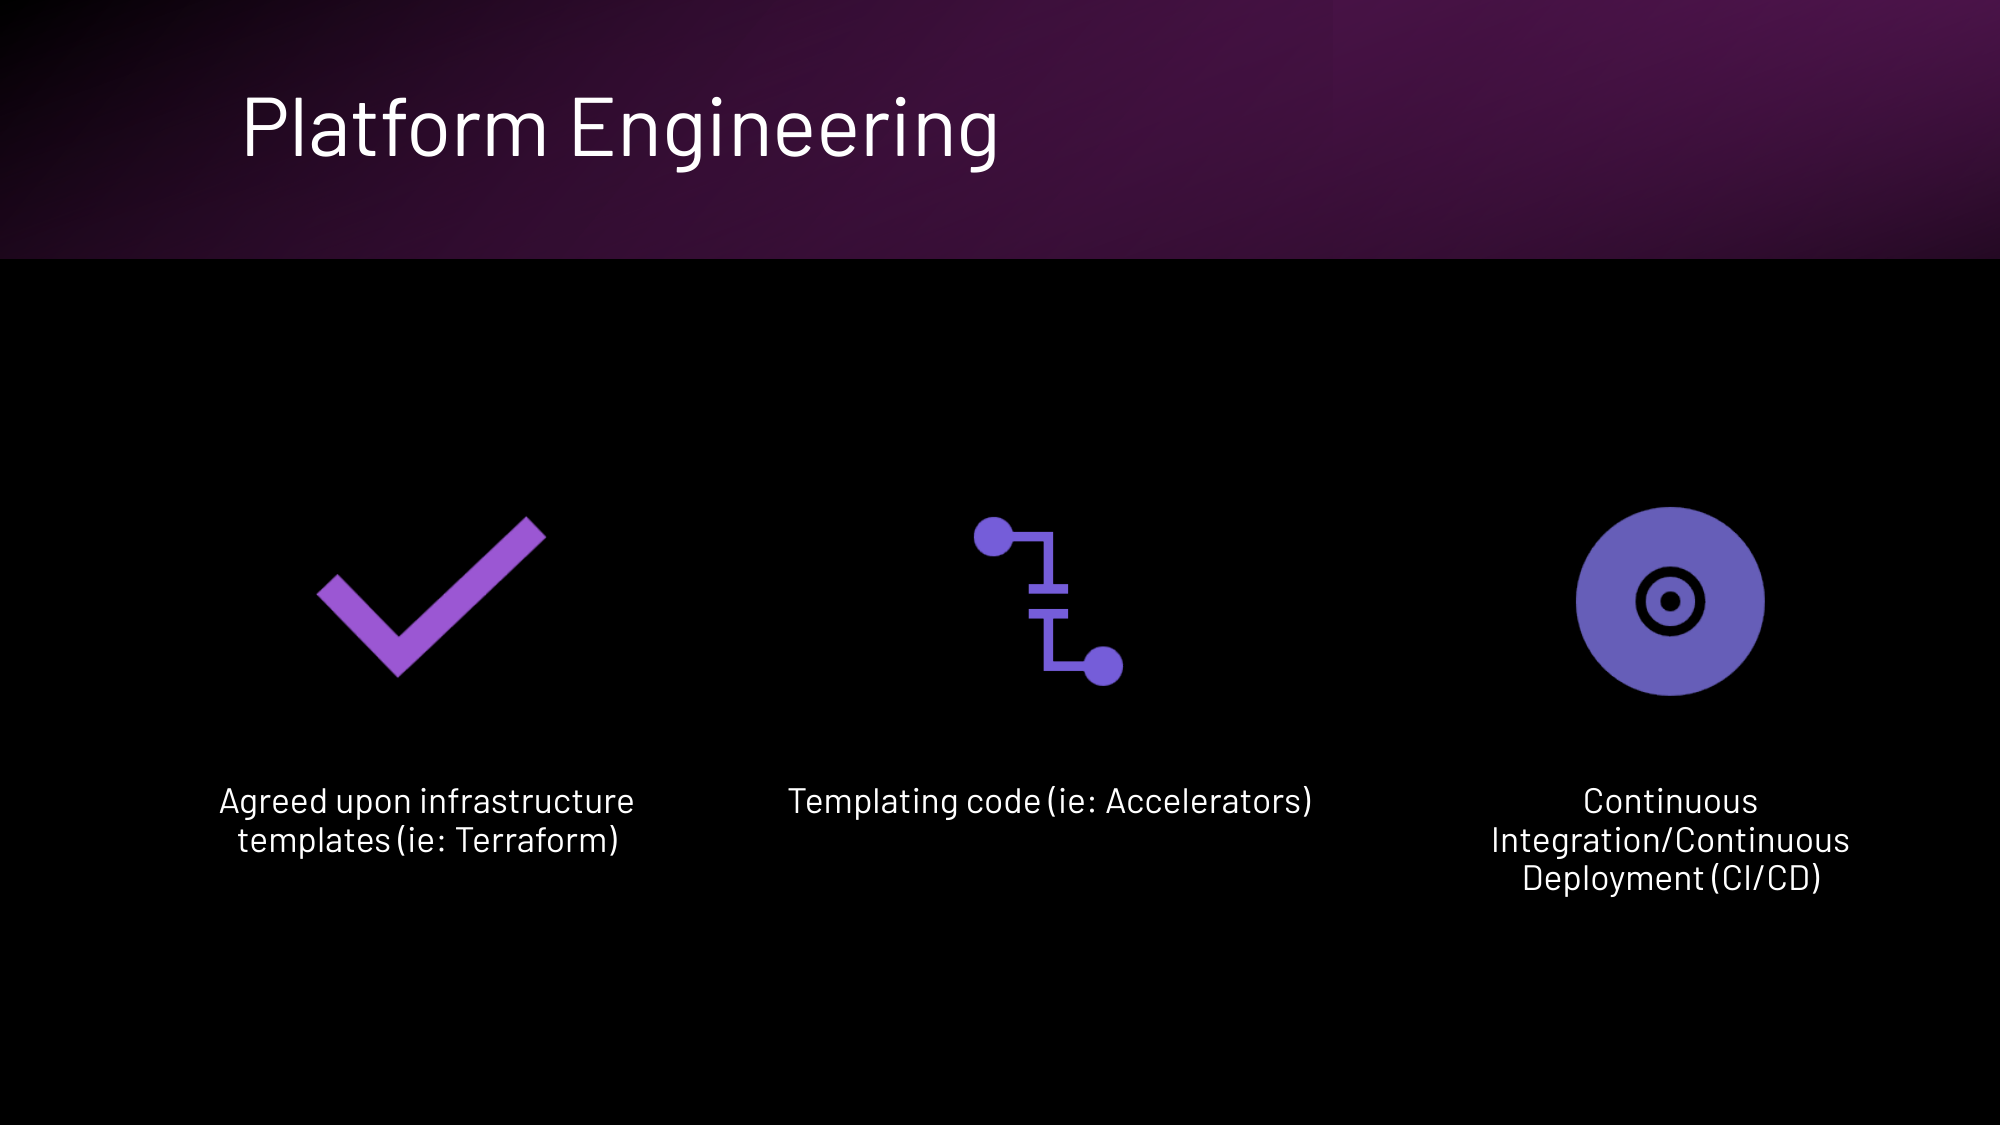

# Platform Engineering
Agreed upon infrastructure templates (ie: Terraform)
Templating code (ie: Accelerators)
Continuous Integration/Continuous Deployment (CI/CD)